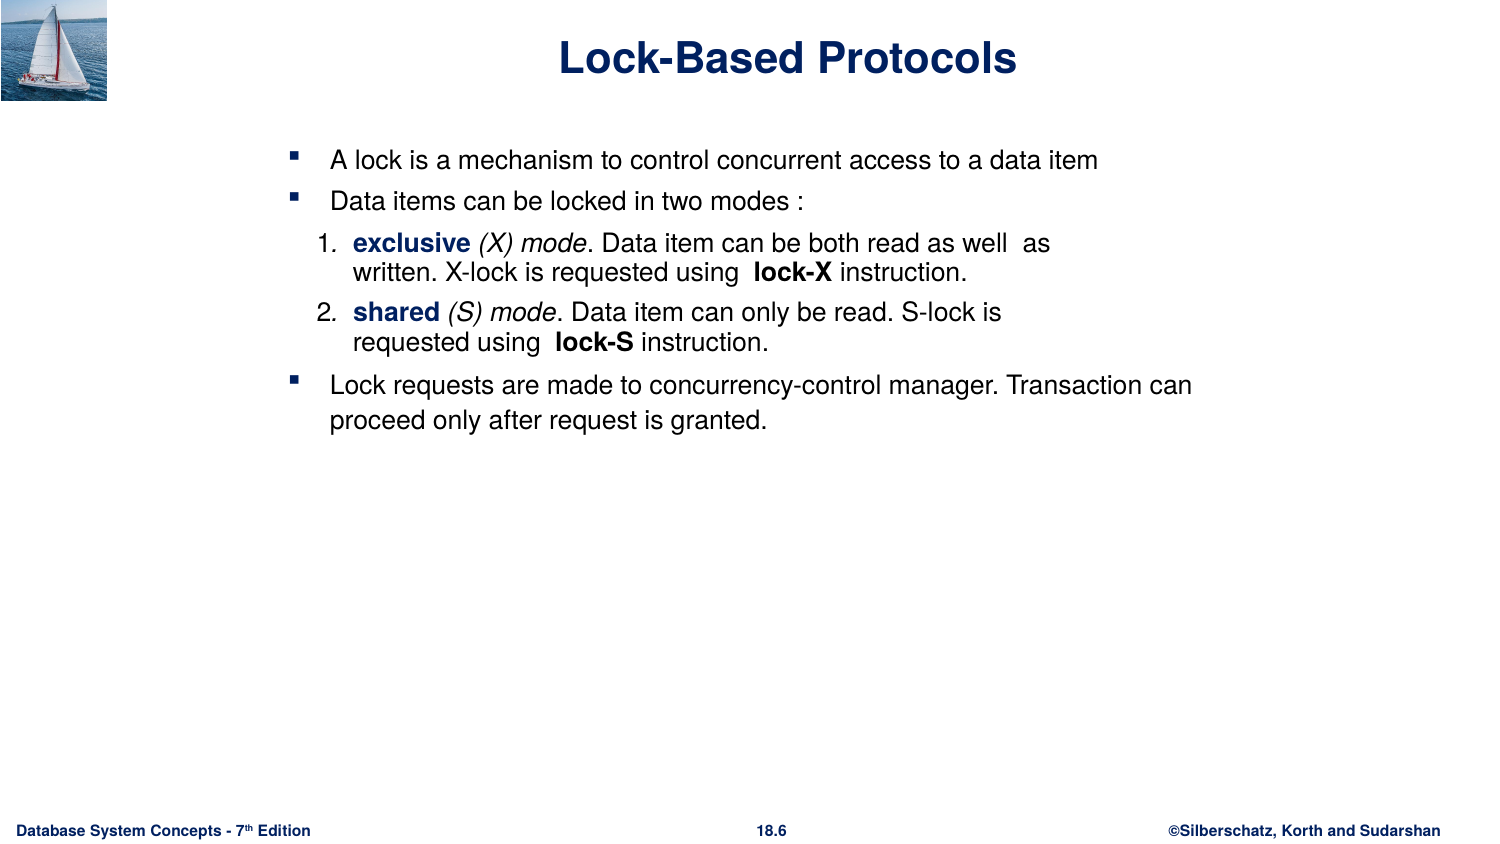

# Lock-Based Protocols
A lock is a mechanism to control concurrent access to a data item
Data items can be locked in two modes :
    1.  exclusive (X) mode. Data item can be both read as well  as
         written. X-lock is requested using  lock-X instruction.
    2.  shared (S) mode. Data item can only be read. S-lock is
         requested using  lock-S instruction.
Lock requests are made to concurrency-control manager. Transaction can proceed only after request is granted.